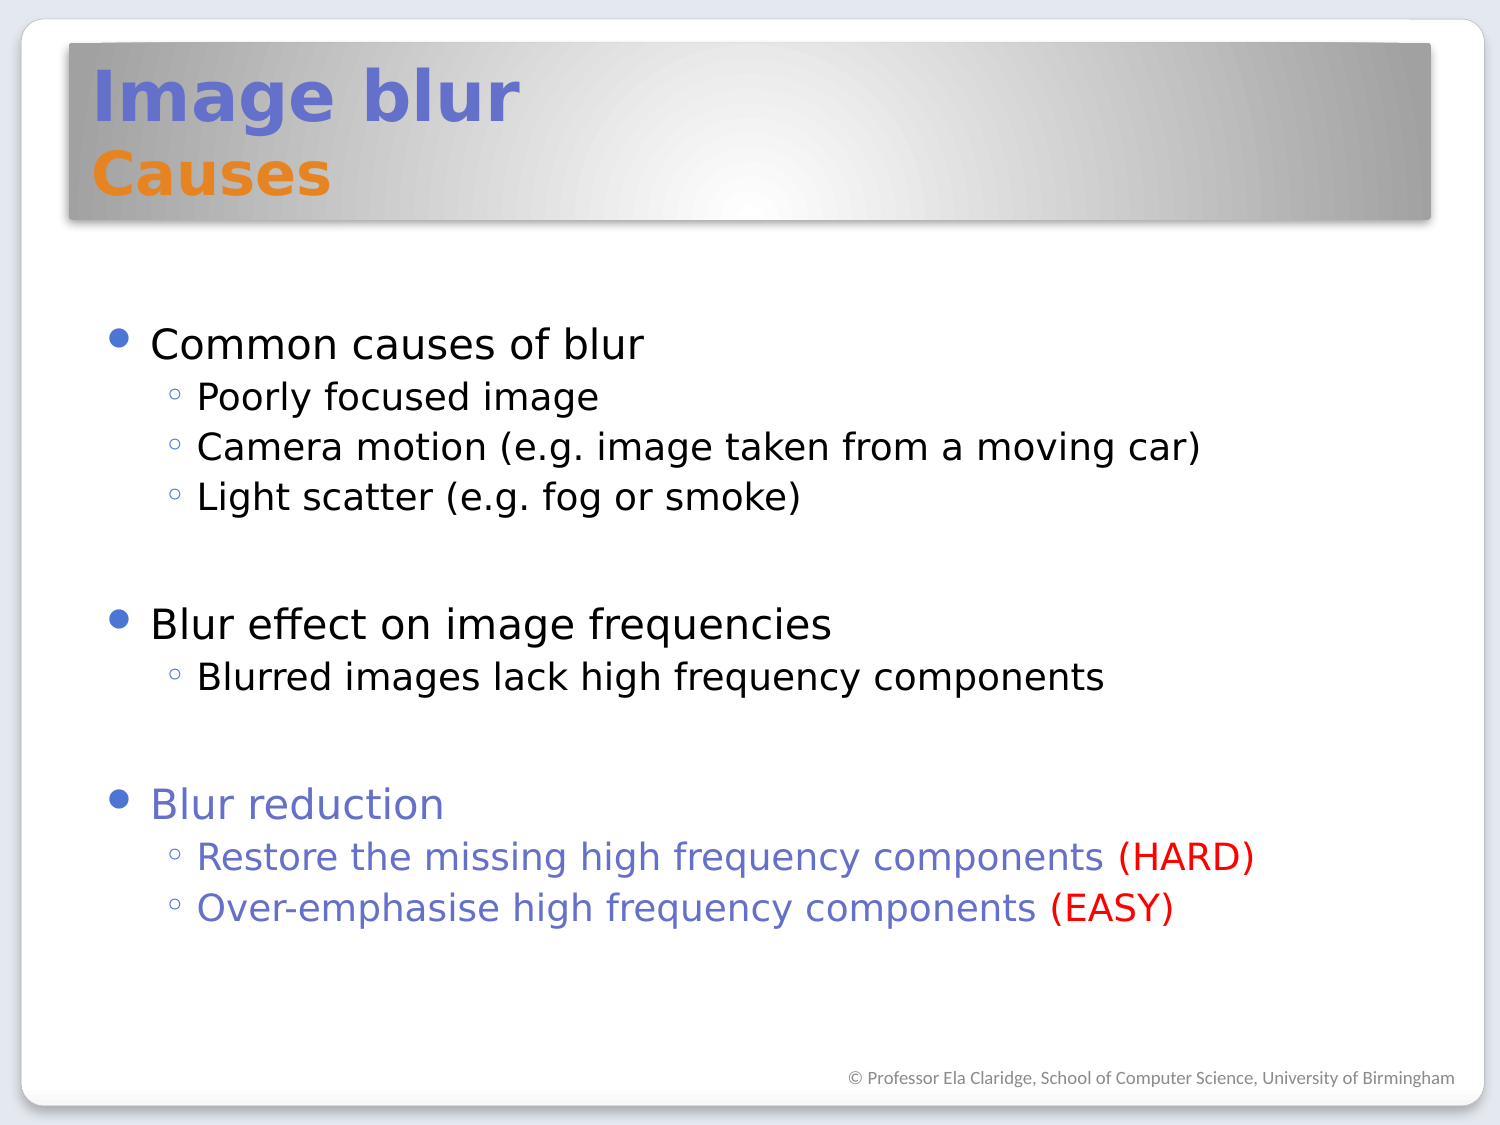

# Image blur Causes
Common causes of blur
Poorly focused image
Camera motion (e.g. image taken from a moving car)
Light scatter (e.g. fog or smoke)

Blur effect on image frequencies
Blurred images lack high frequency components

Blur reduction
Restore the missing high frequency components (HARD)
Over-emphasise high frequency components (EASY)
© Professor Ela Claridge, School of Computer Science, University of Birmingham